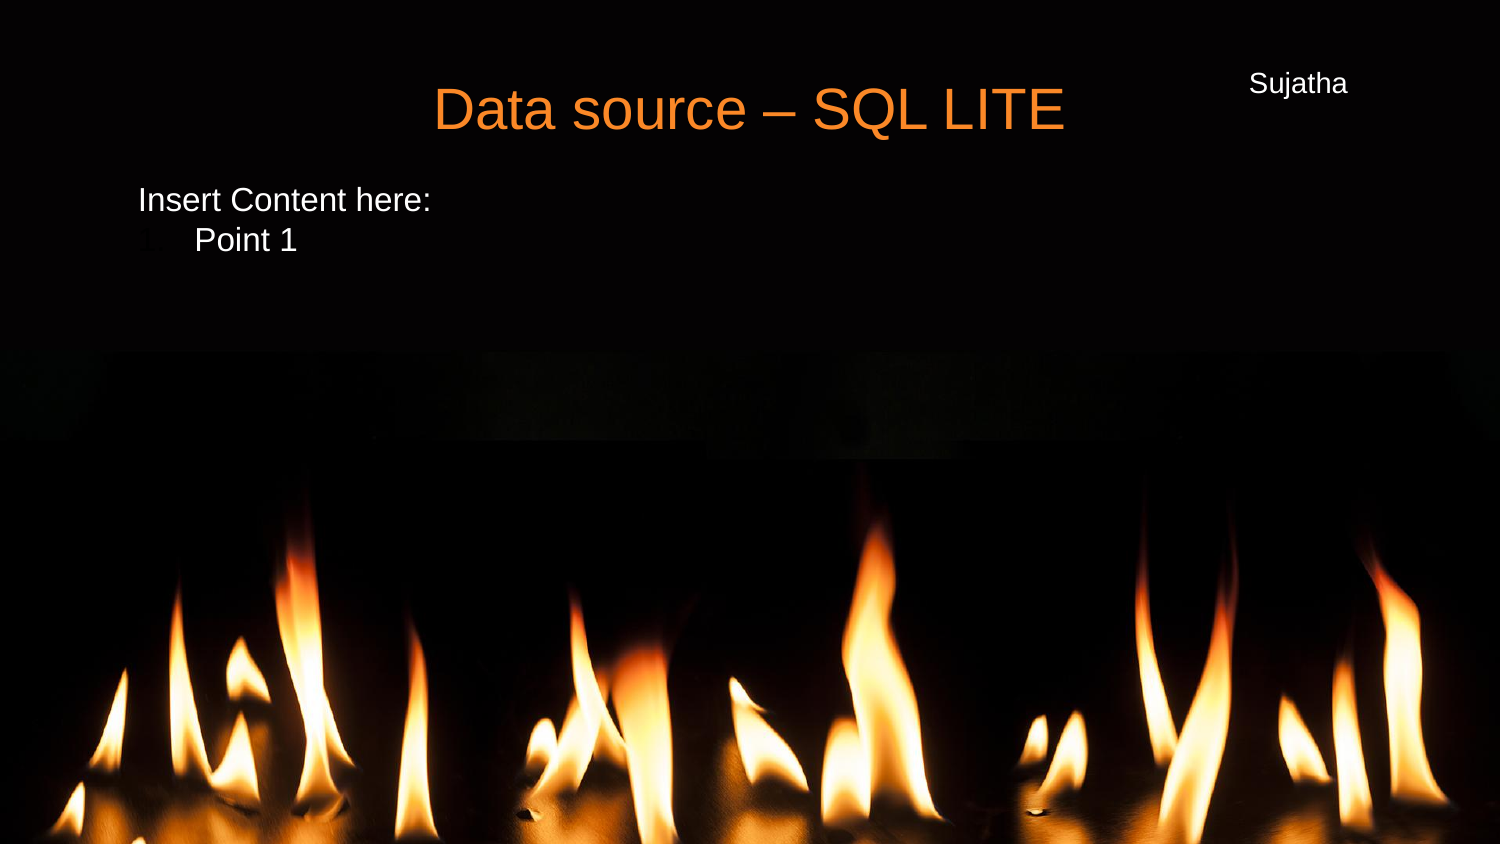

# Data source – SQL LITE
Sujatha
Insert Content here:
Point 1